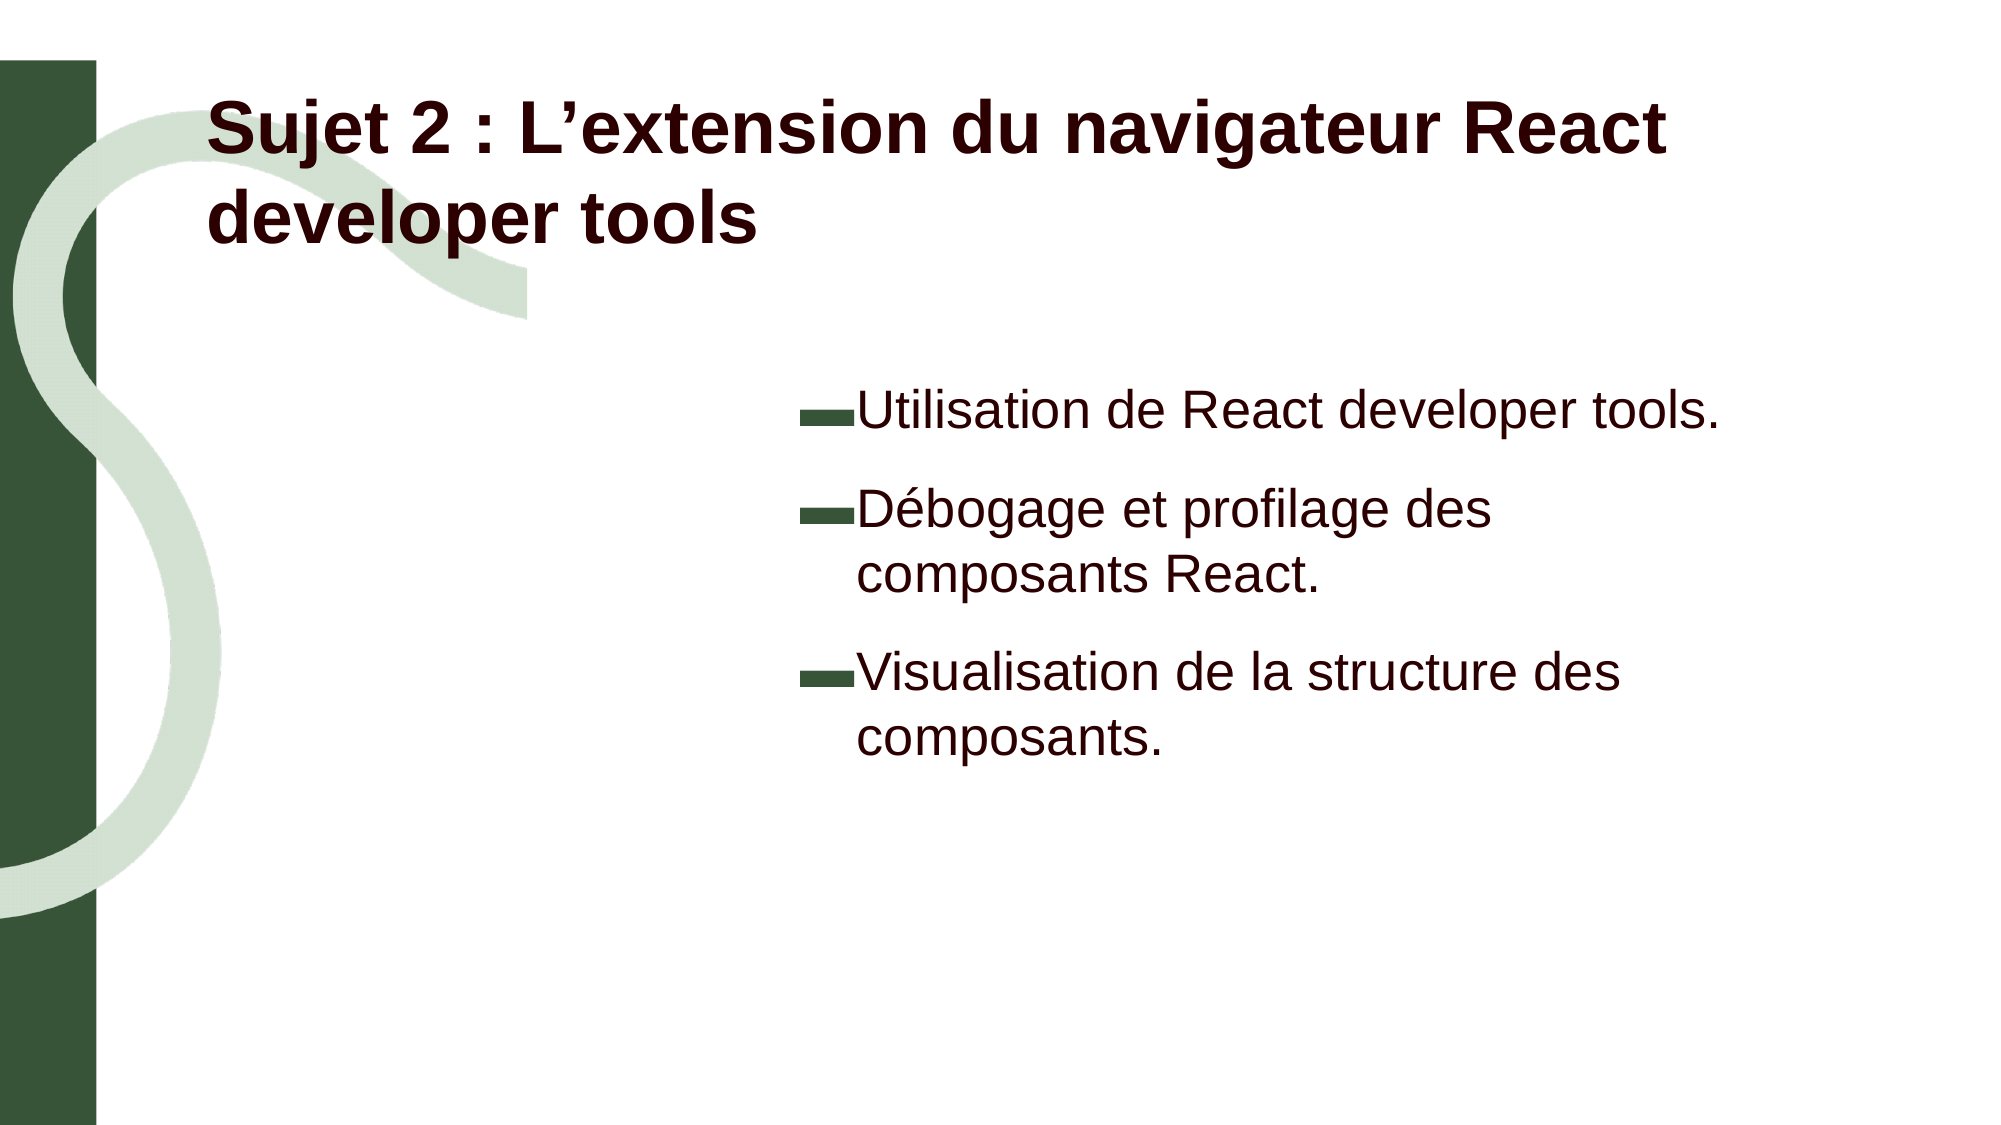

# Sujet 2 : L’extension du navigateur React developer tools
Utilisation de React developer tools.
Débogage et profilage des composants React.
Visualisation de la structure des composants.